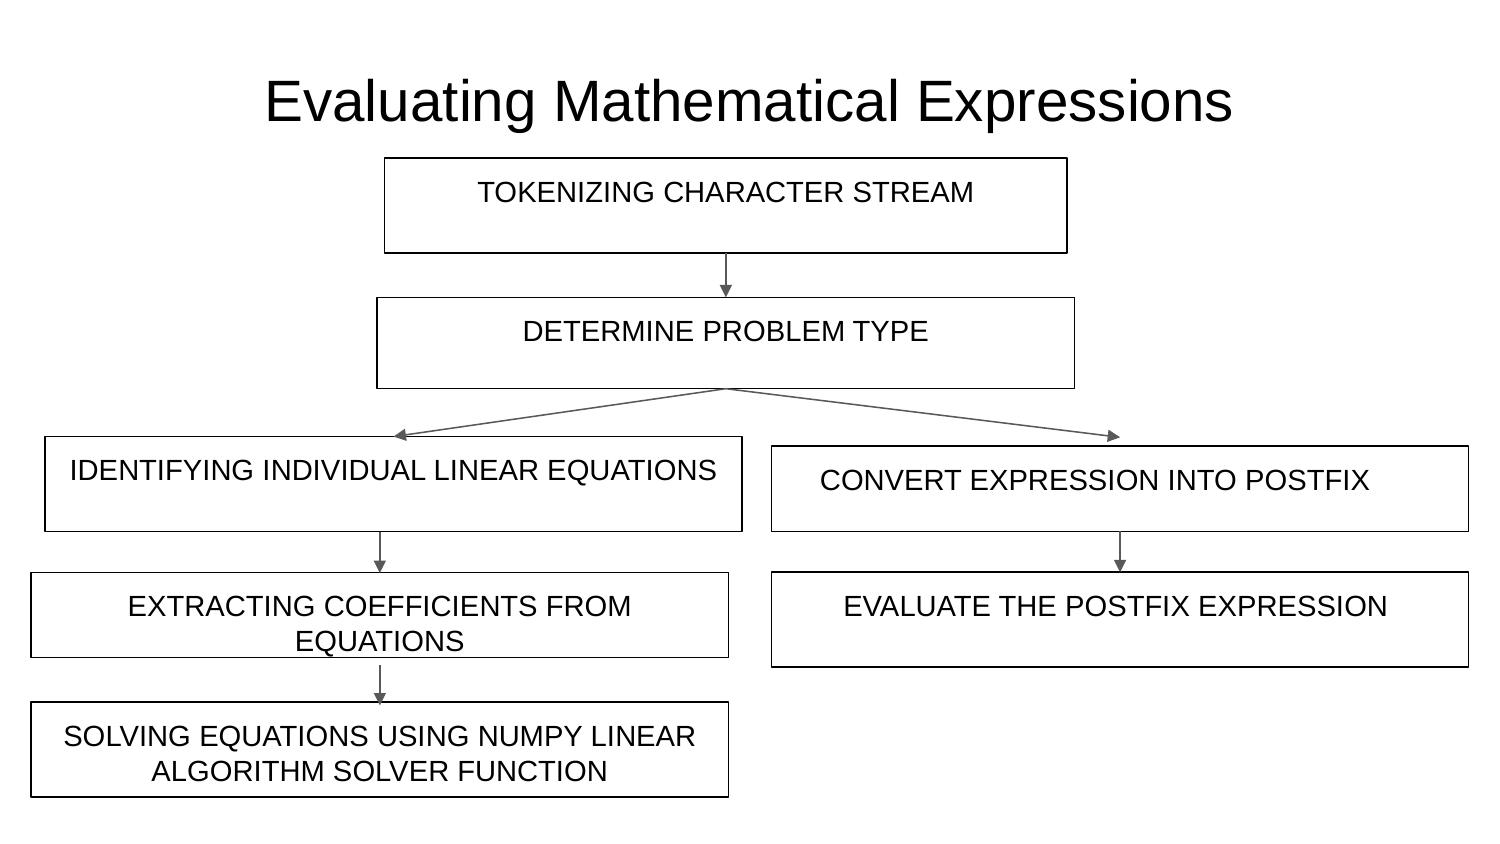

# Evaluating Mathematical Expressions
TOKENIZING CHARACTER STREAM

DETERMINE PROBLEM TYPE

IDENTIFYING INDIVIDUAL LINEAR EQUATIONS
CONVERT EXPRESSION INTO POSTFIX
EVALUATE THE POSTFIX EXPRESSION
EXTRACTING COEFFICIENTS FROM EQUATIONS
SOLVING EQUATIONS USING NUMPY LINEAR ALGORITHM SOLVER FUNCTION